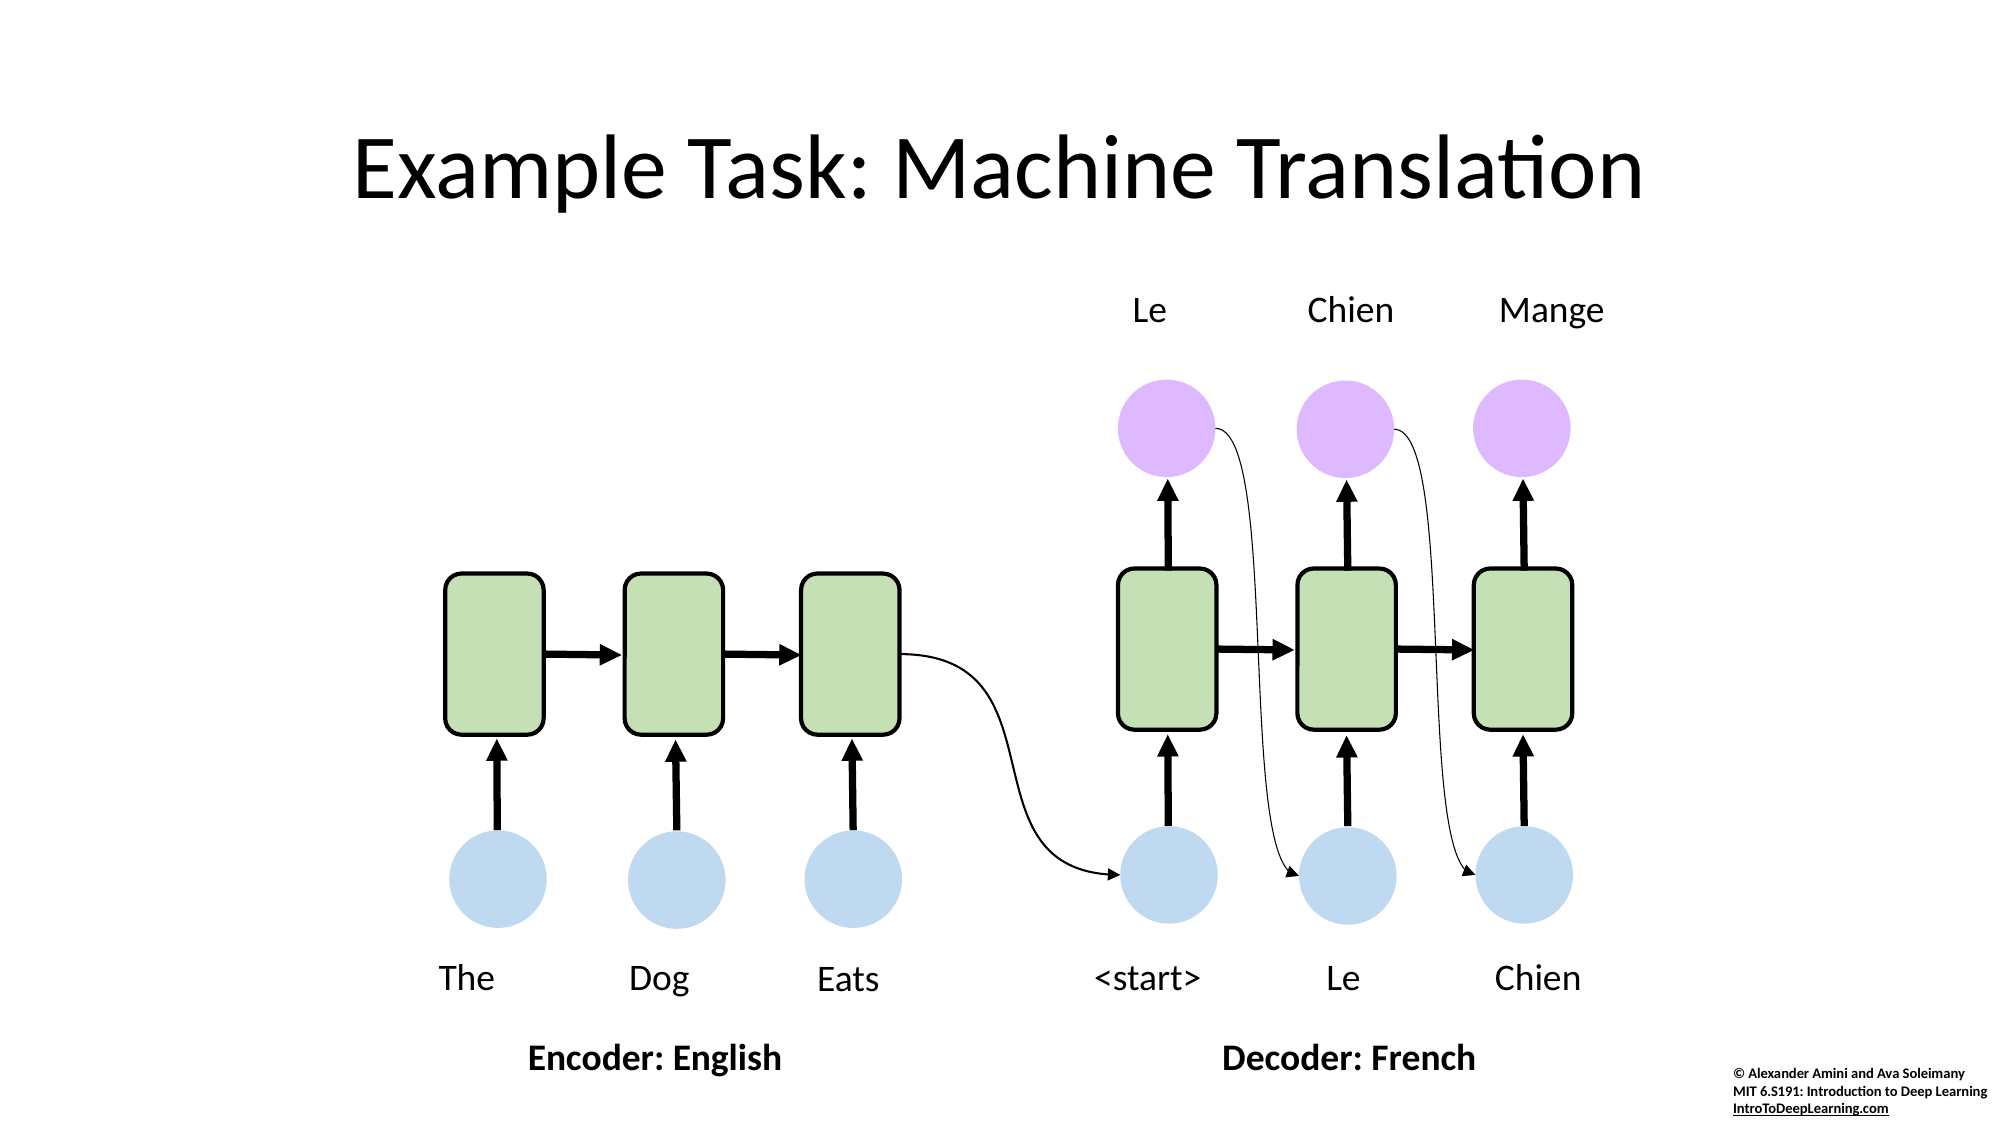

# Example Task: Machine Translation
Le
Chien
Mange

The
Dog
<start>
Le
Chien
Eats
Encoder: English
Decoder: French